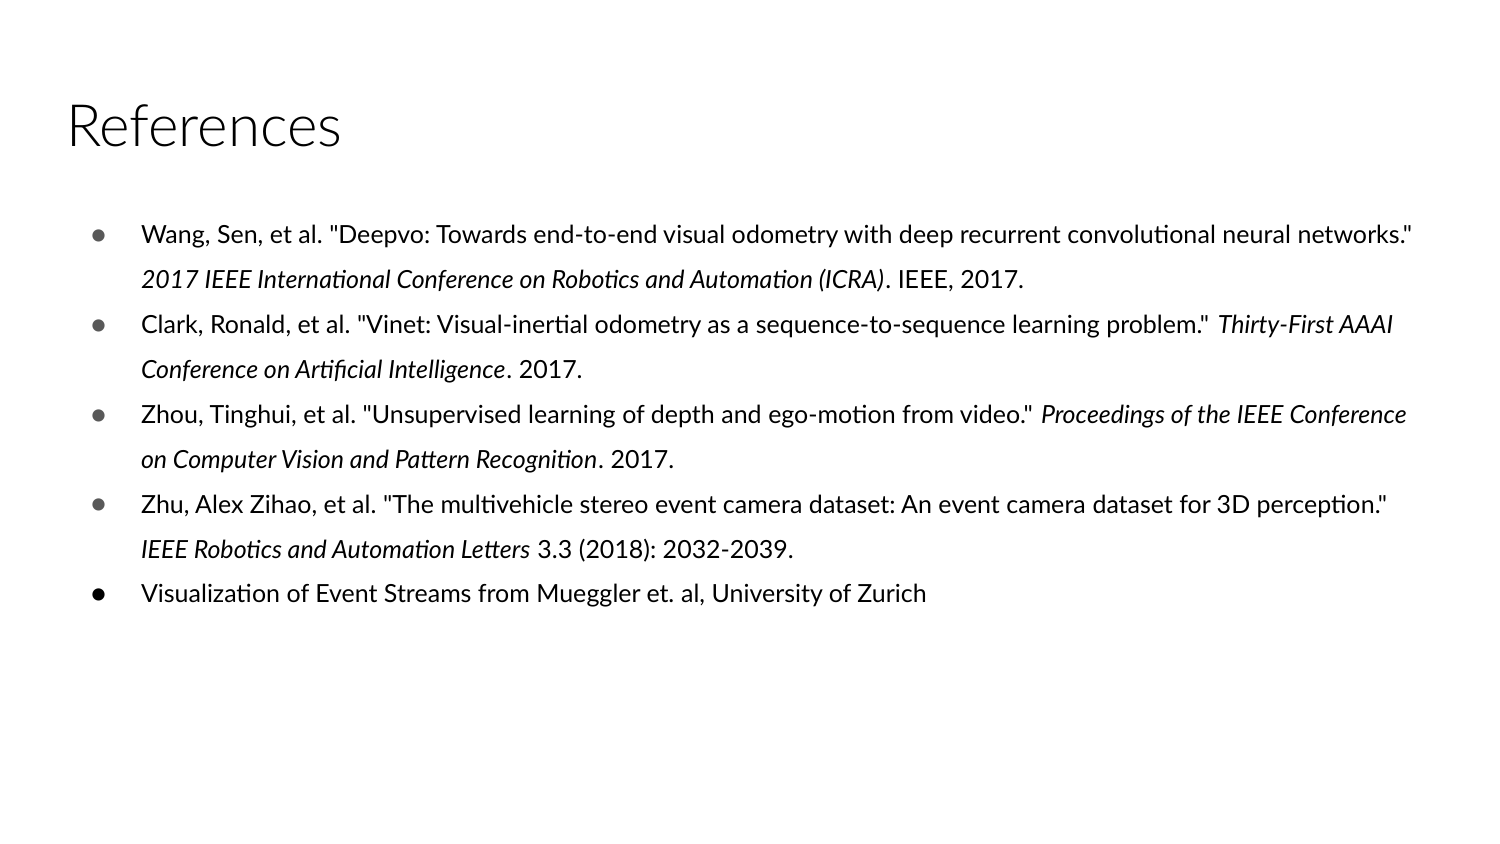

# References
Wang, Sen, et al. "Deepvo: Towards end-to-end visual odometry with deep recurrent convolutional neural networks." 2017 IEEE International Conference on Robotics and Automation (ICRA). IEEE, 2017.
Clark, Ronald, et al. "Vinet: Visual-inertial odometry as a sequence-to-sequence learning problem." Thirty-First AAAI Conference on Artificial Intelligence. 2017.
Zhou, Tinghui, et al. "Unsupervised learning of depth and ego-motion from video." Proceedings of the IEEE Conference on Computer Vision and Pattern Recognition. 2017.
Zhu, Alex Zihao, et al. "The multivehicle stereo event camera dataset: An event camera dataset for 3D perception." IEEE Robotics and Automation Letters 3.3 (2018): 2032-2039.
Visualization of Event Streams from Mueggler et. al, University of Zurich